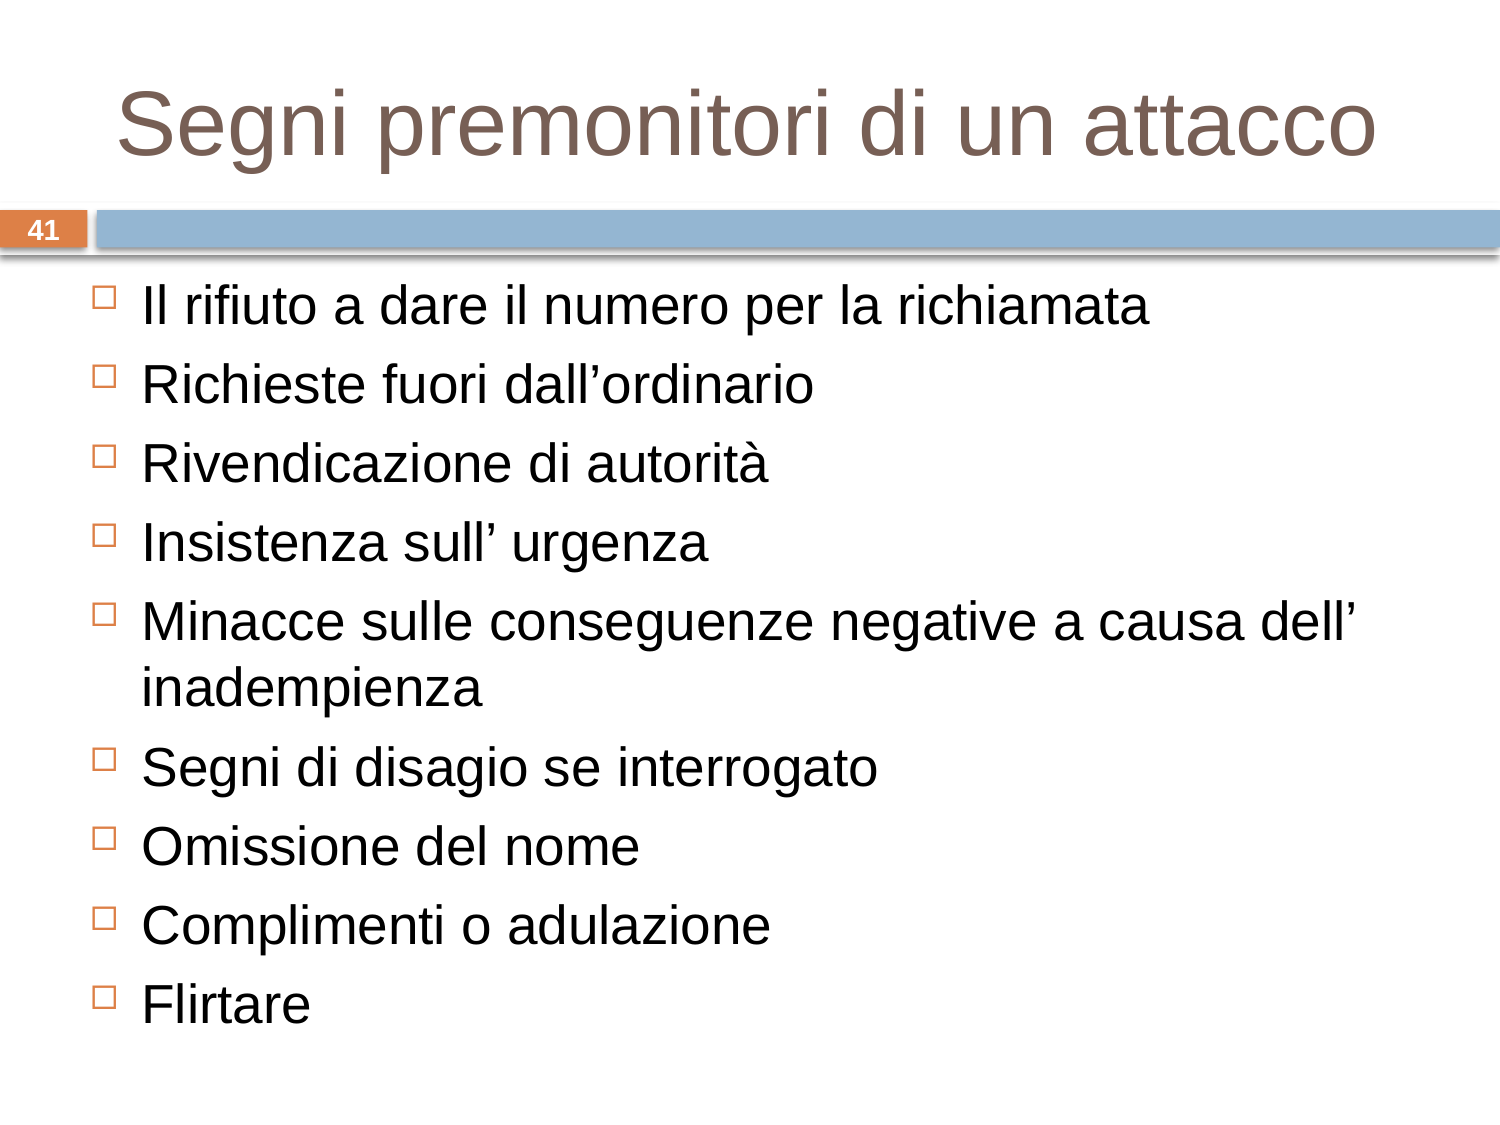

# Segni premonitori di un attacco
41
Il rifiuto a dare il numero per la richiamata
Richieste fuori dall’ordinario
Rivendicazione di autorità
Insistenza sull’ urgenza
Minacce sulle conseguenze negative a causa dell’ inadempienza
Segni di disagio se interrogato
Omissione del nome
Complimenti o adulazione
Flirtare